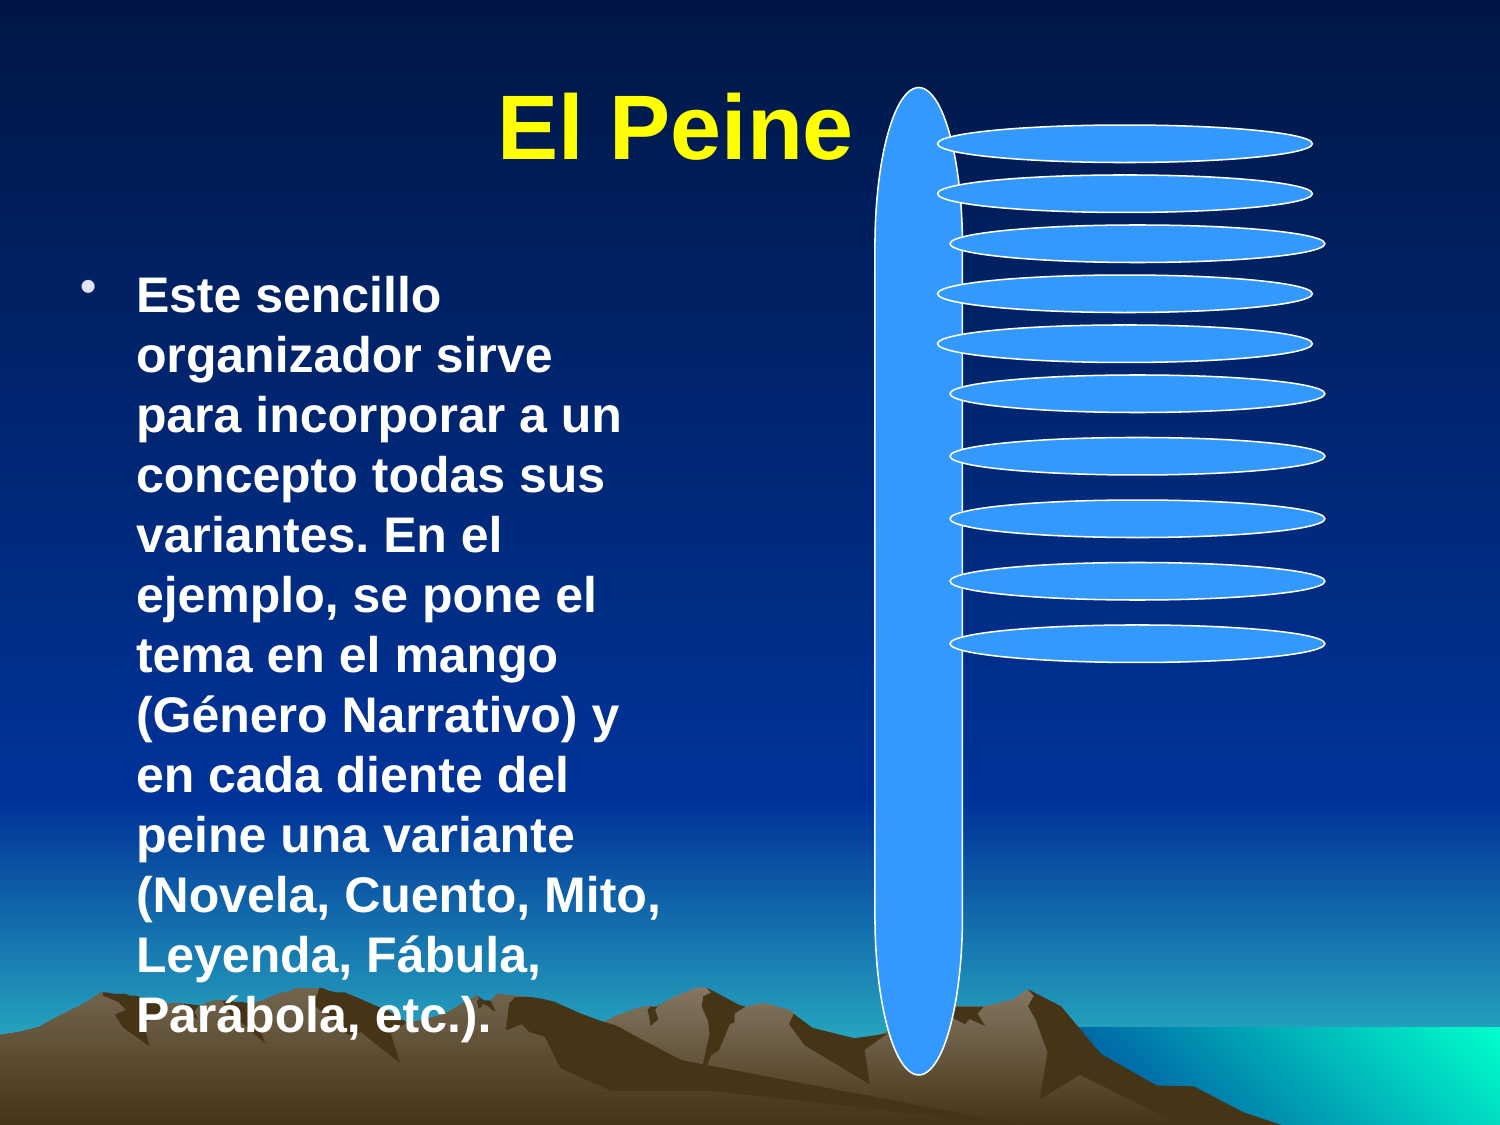

# El Peine

Este sencillo organizador sirve para incorporar a un concepto todas sus variantes. En el ejemplo, se pone el tema en el mango (Género Narrativo) y en cada diente del peine una variante (Novela, Cuento, Mito, Leyenda, Fábula, Parábola, etc.).